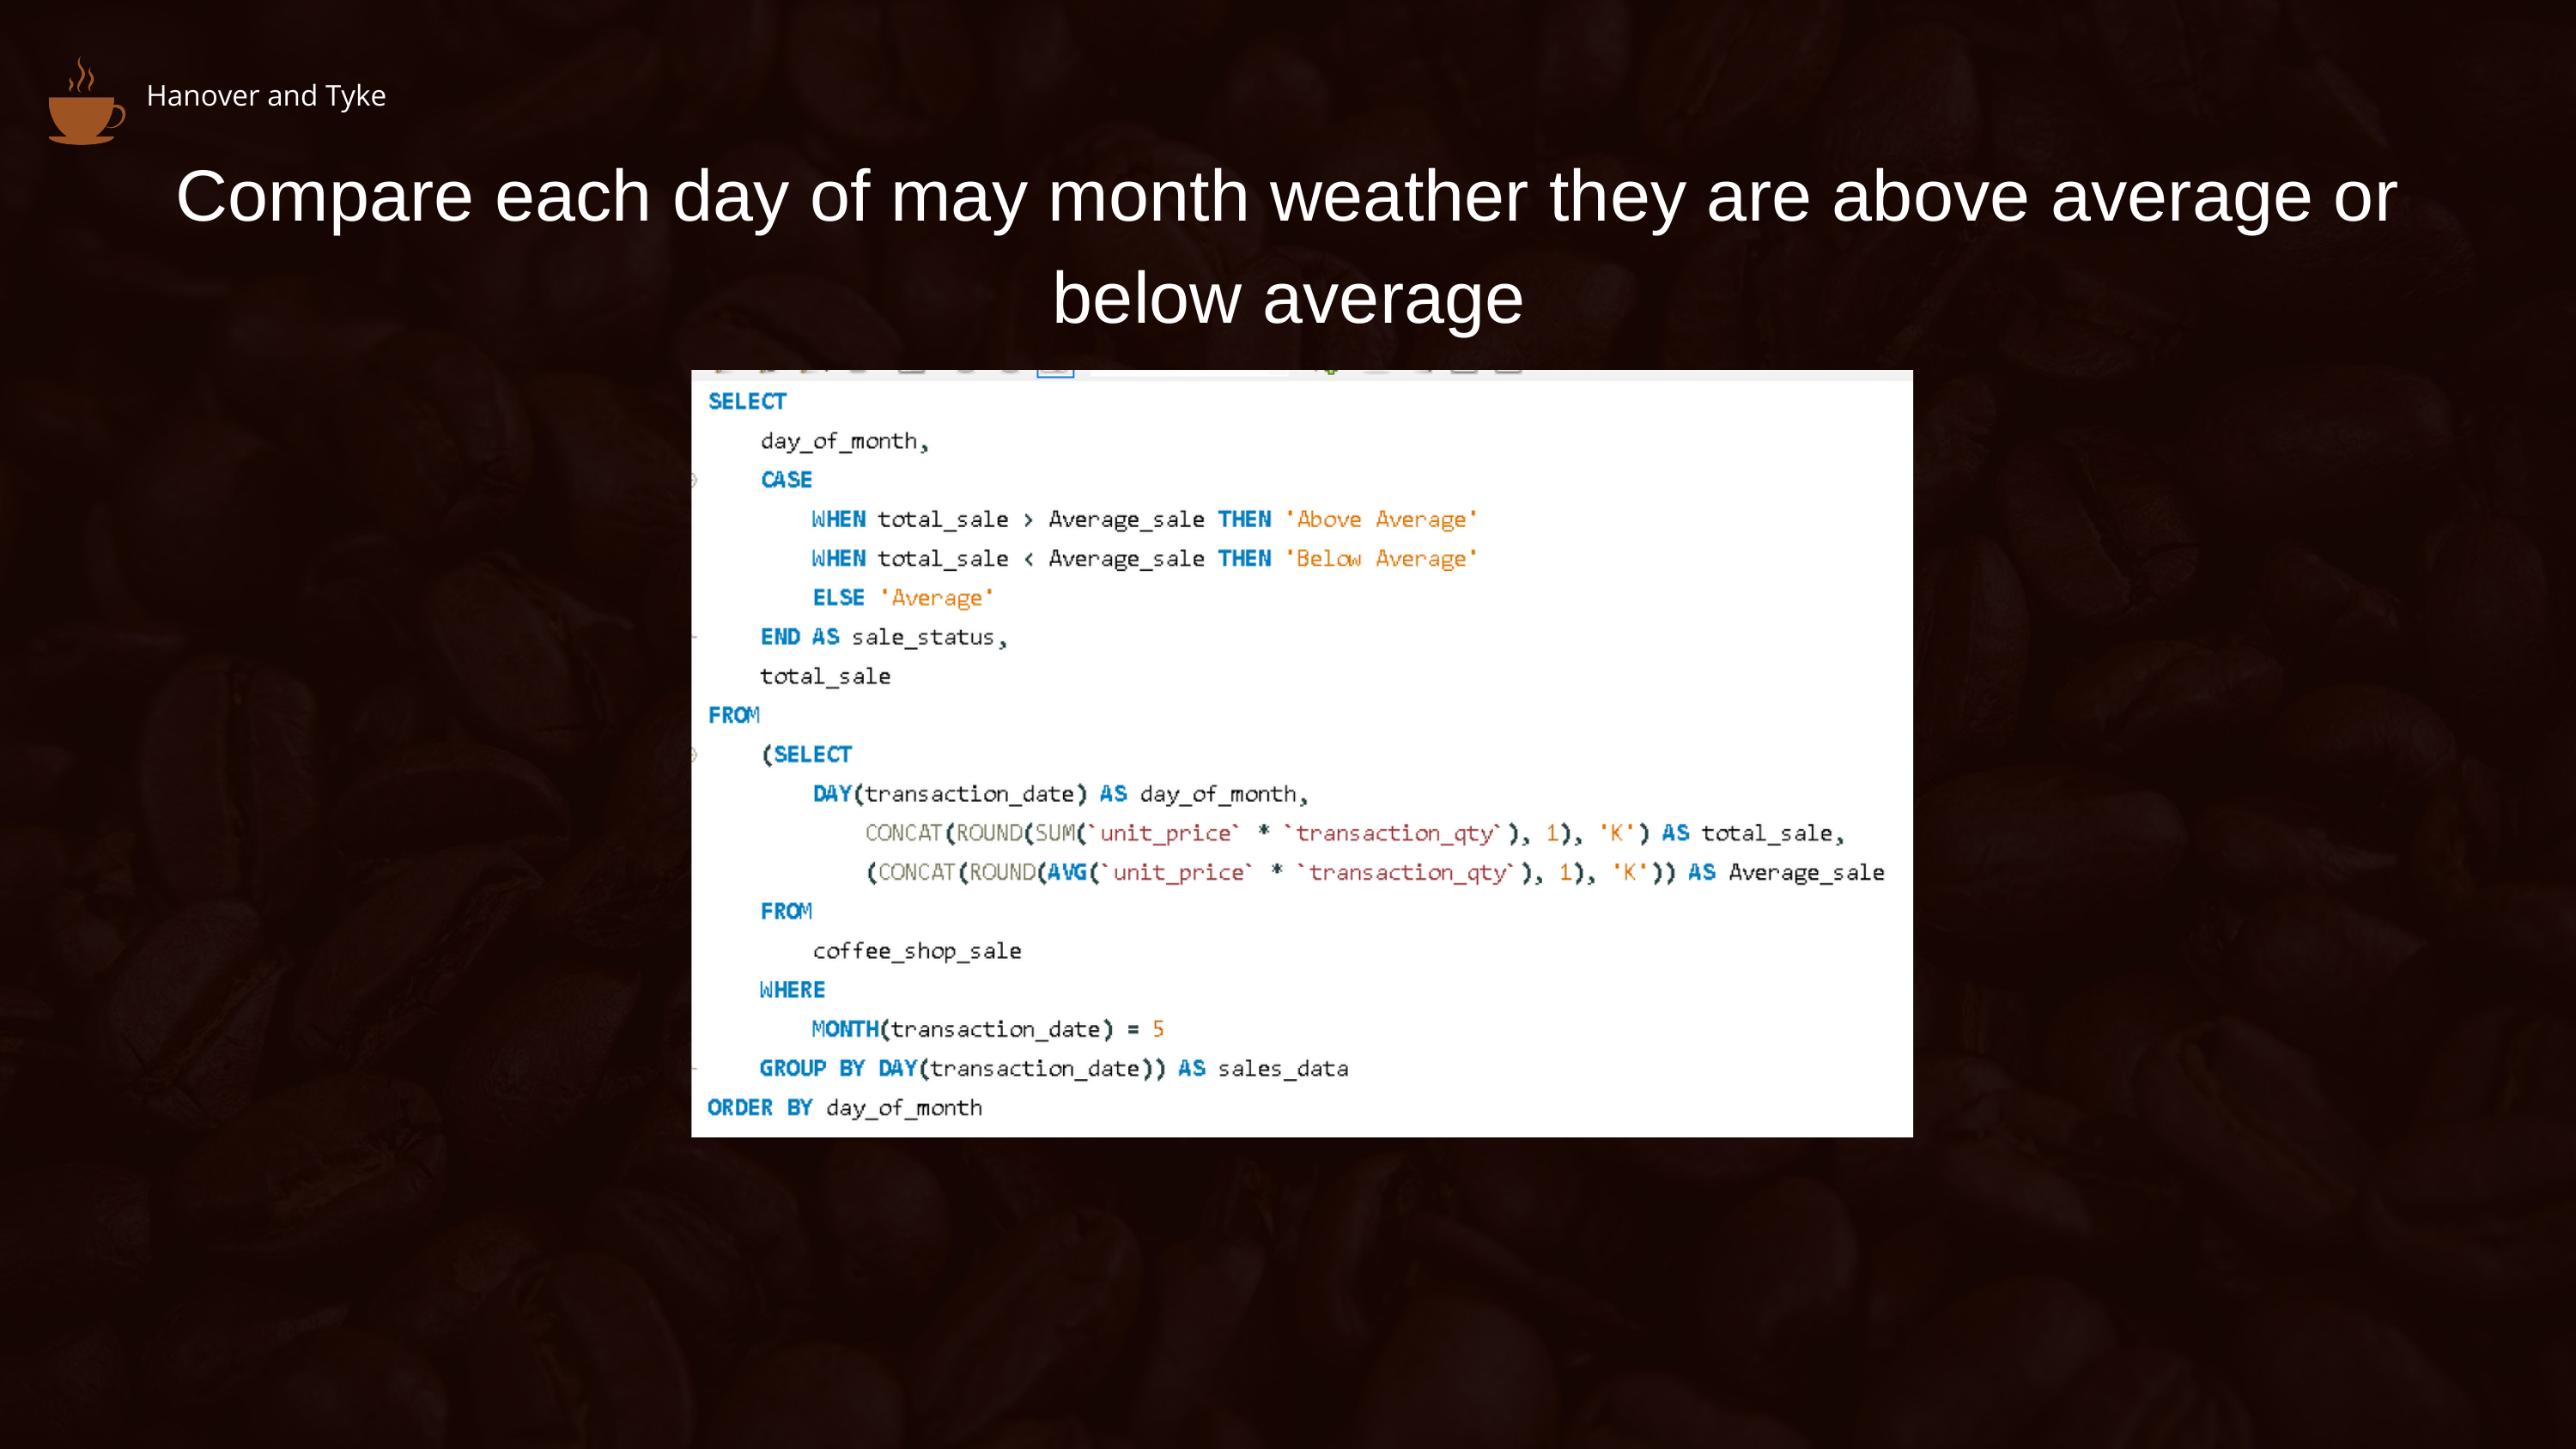

Hanover and Tyke
Compare each day of may month weather they are above average or below average